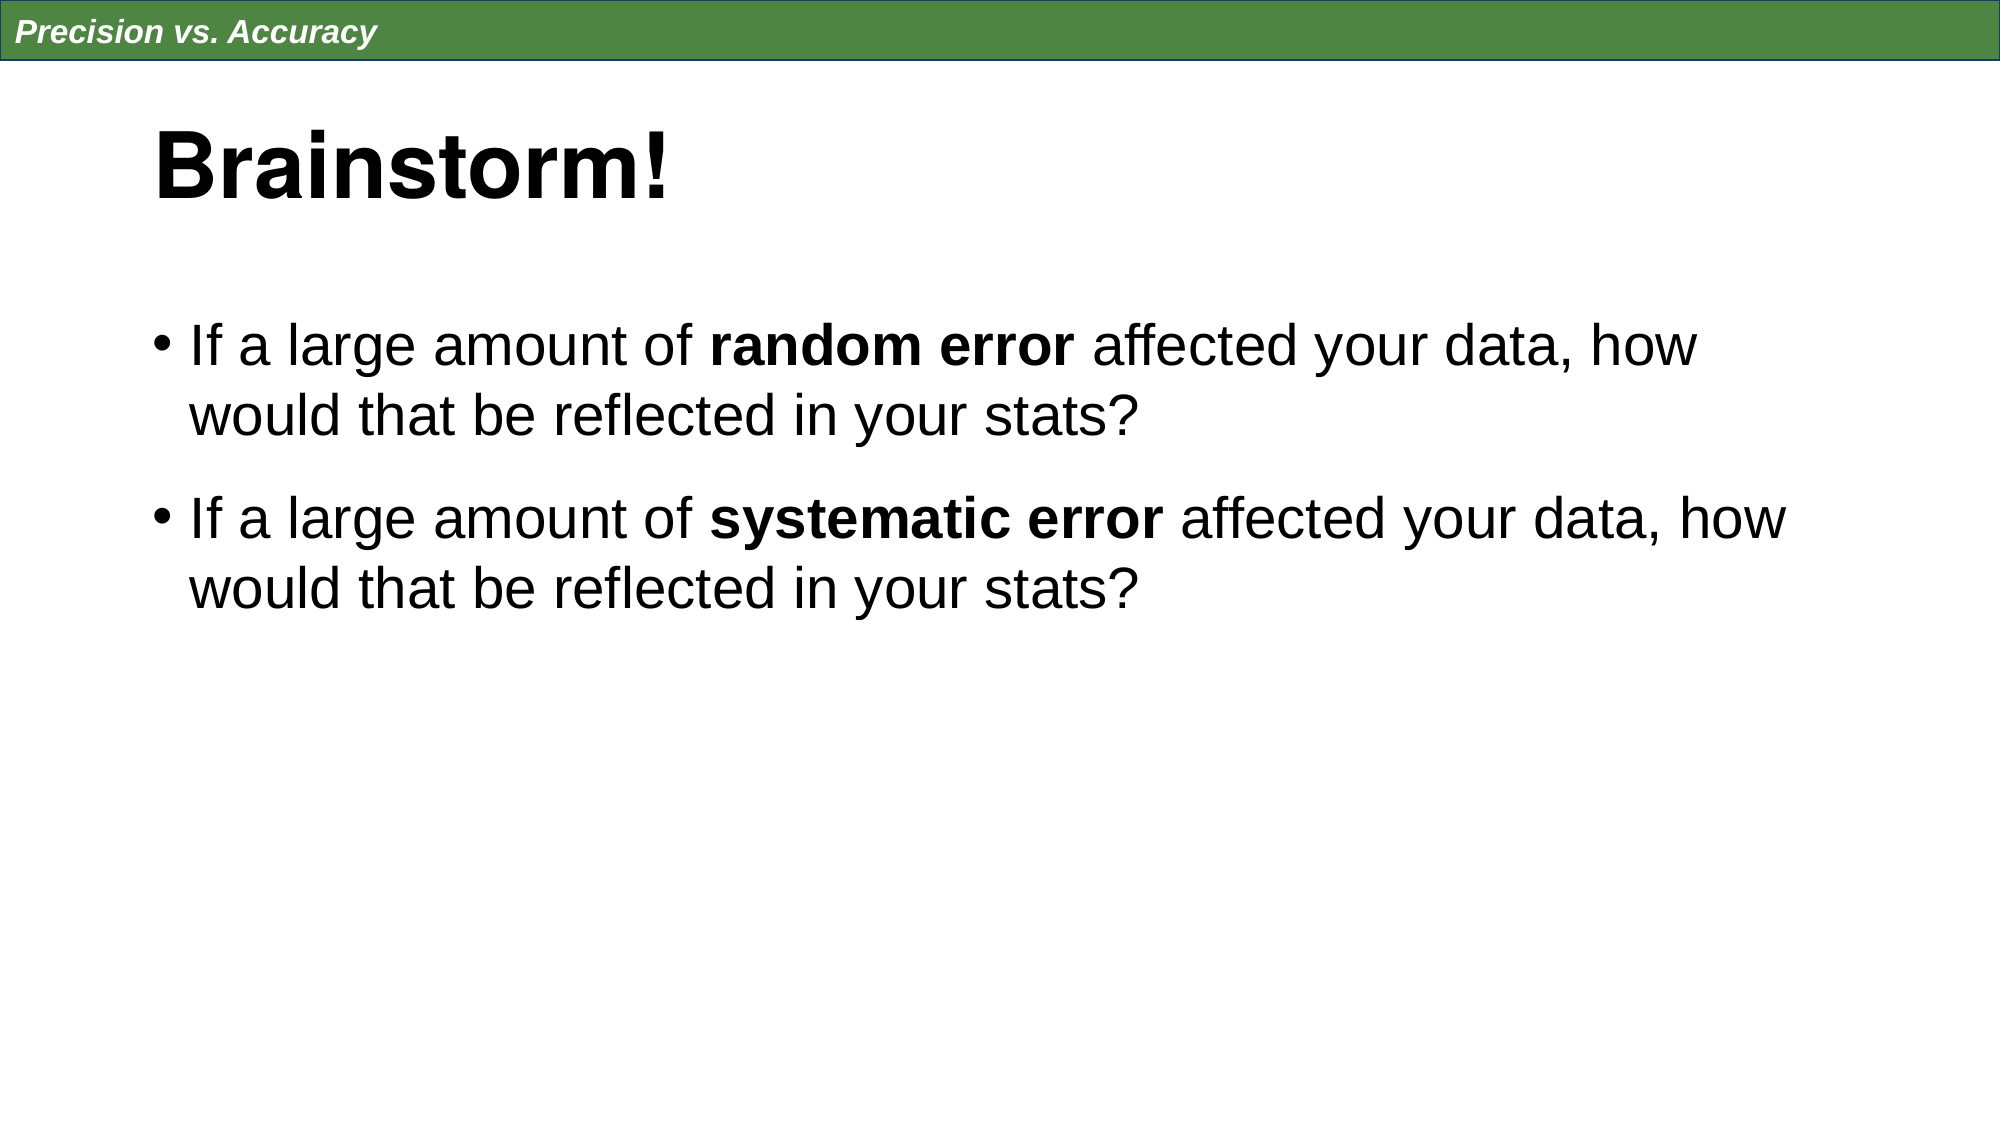

Precision vs. Accuracy
# Brainstorm!
If a large amount of random error affected your data, how would that be reflected in your stats?
If a large amount of systematic error affected your data, how would that be reflected in your stats?